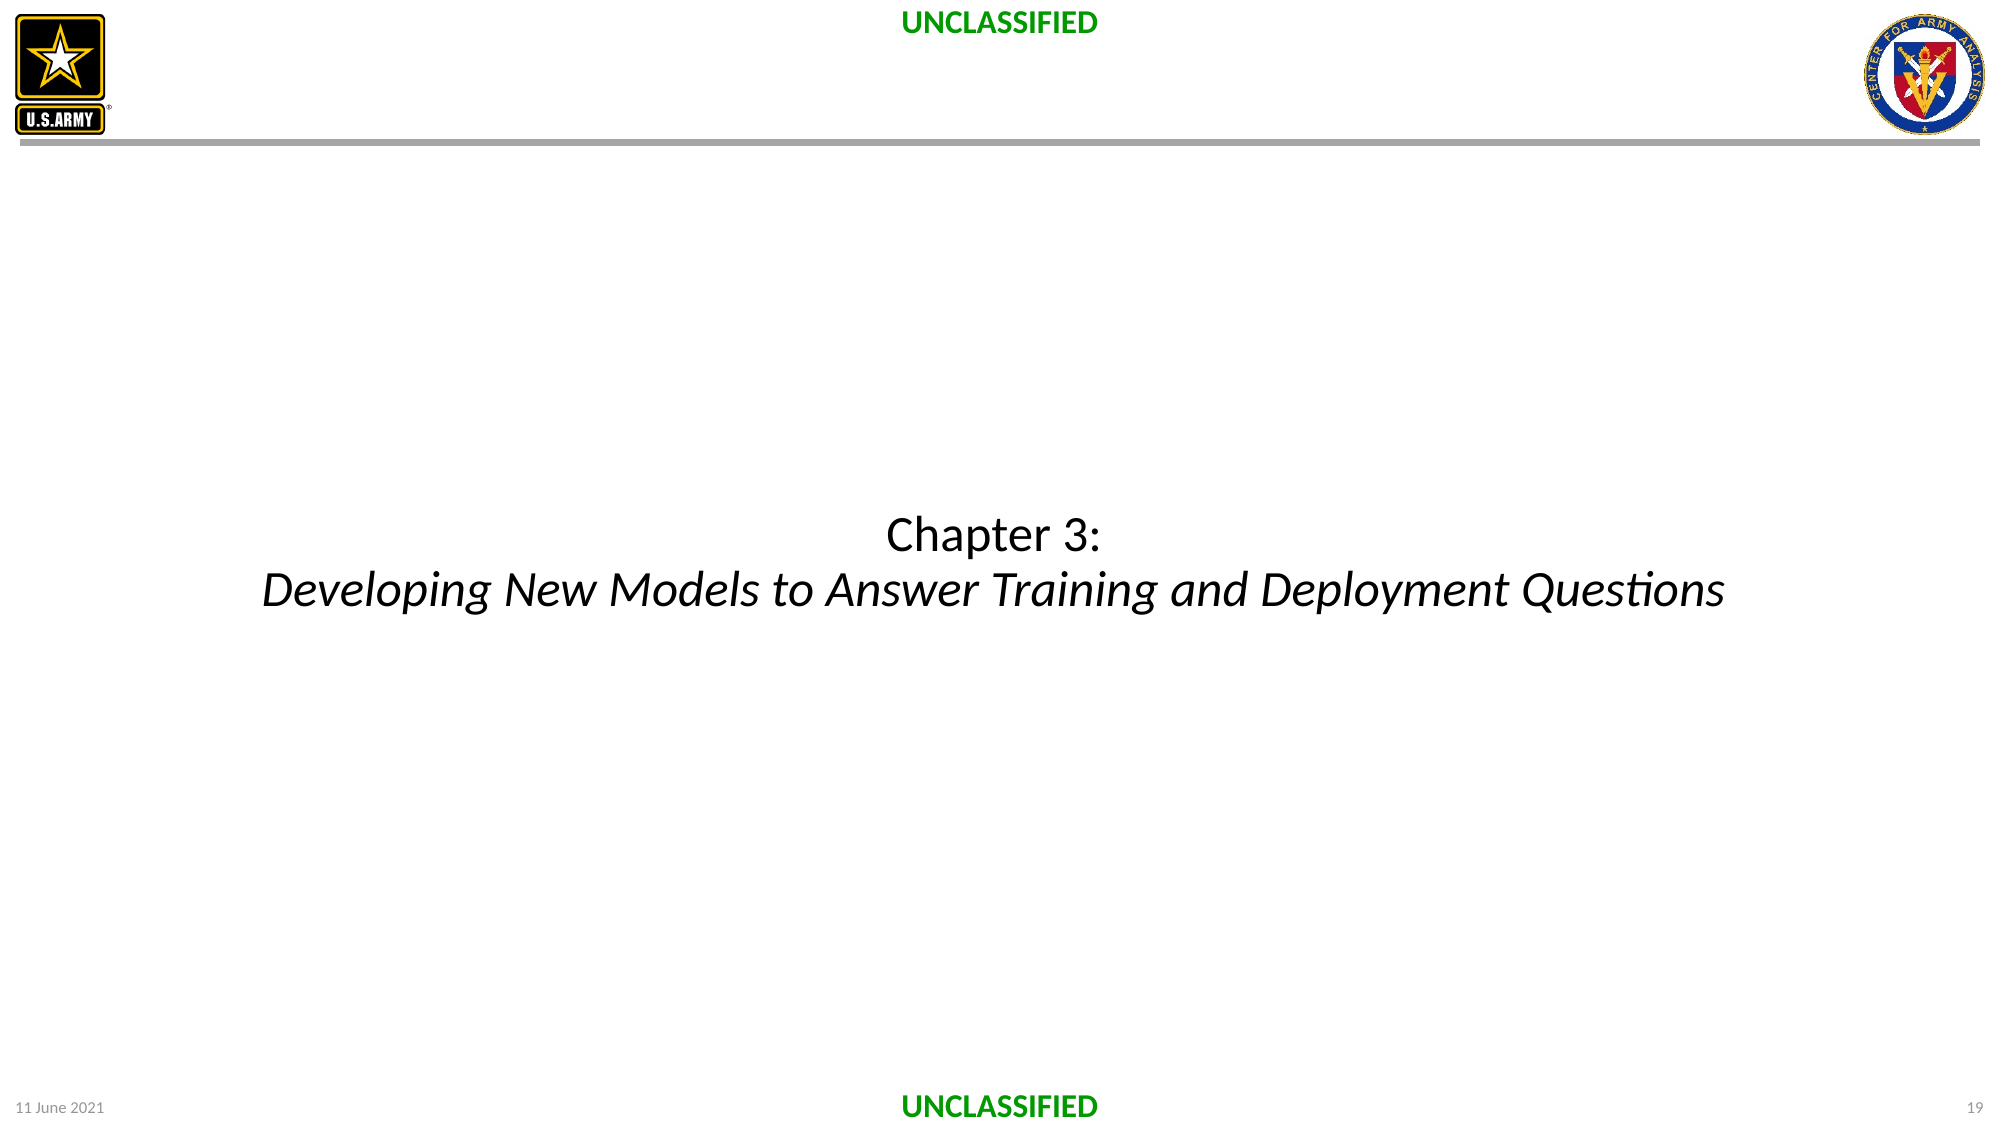

# Chapter 3: Developing New Models to Answer Training and Deployment Questions
11 June 2021
19